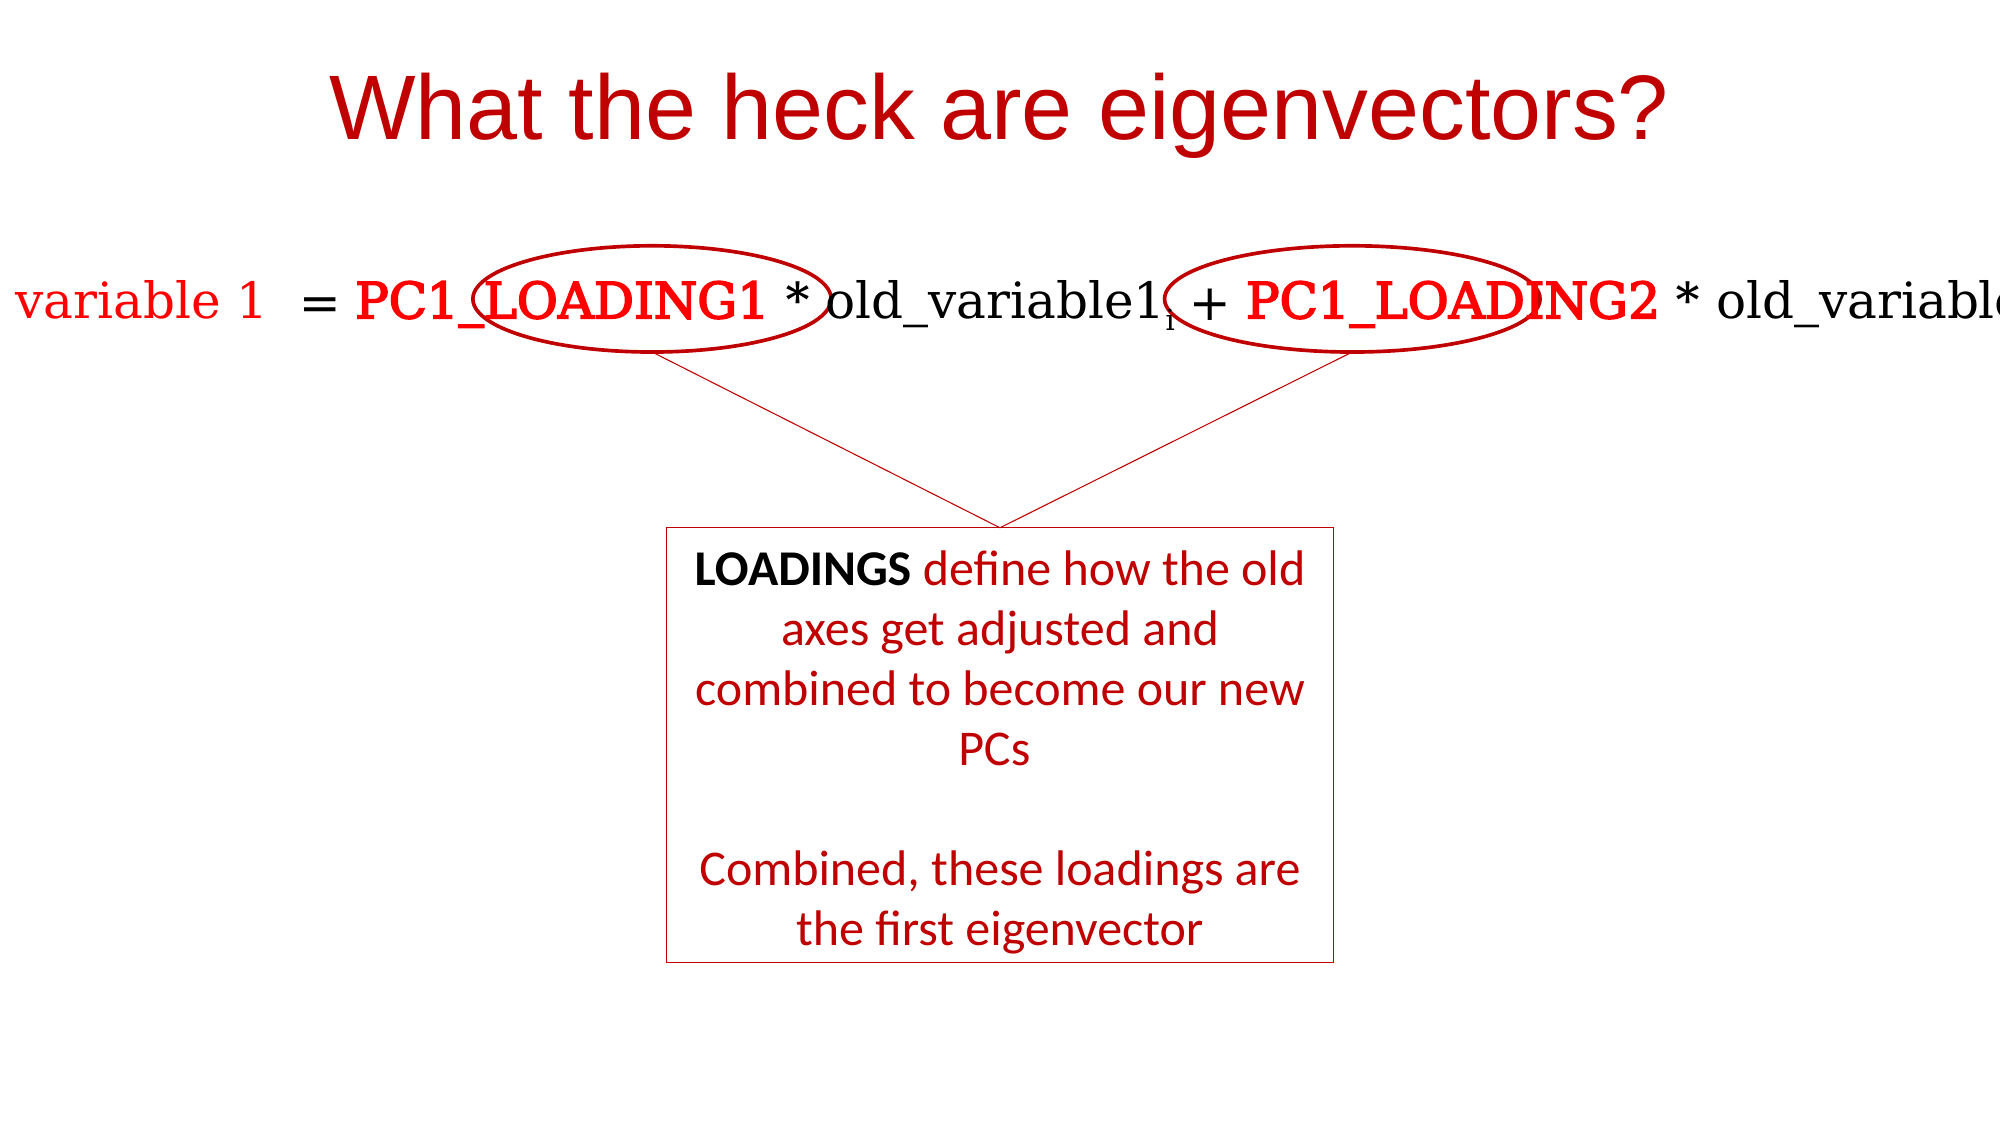

What the heck are eigenvectors?

New variable 1  = PC1_LOADING1 * old_variable1i + PC1_LOADING2 * old_variable2i
LOADINGS define how the old axes get adjusted and combined to become our new PCs

Combined, these loadings are the first eigenvector